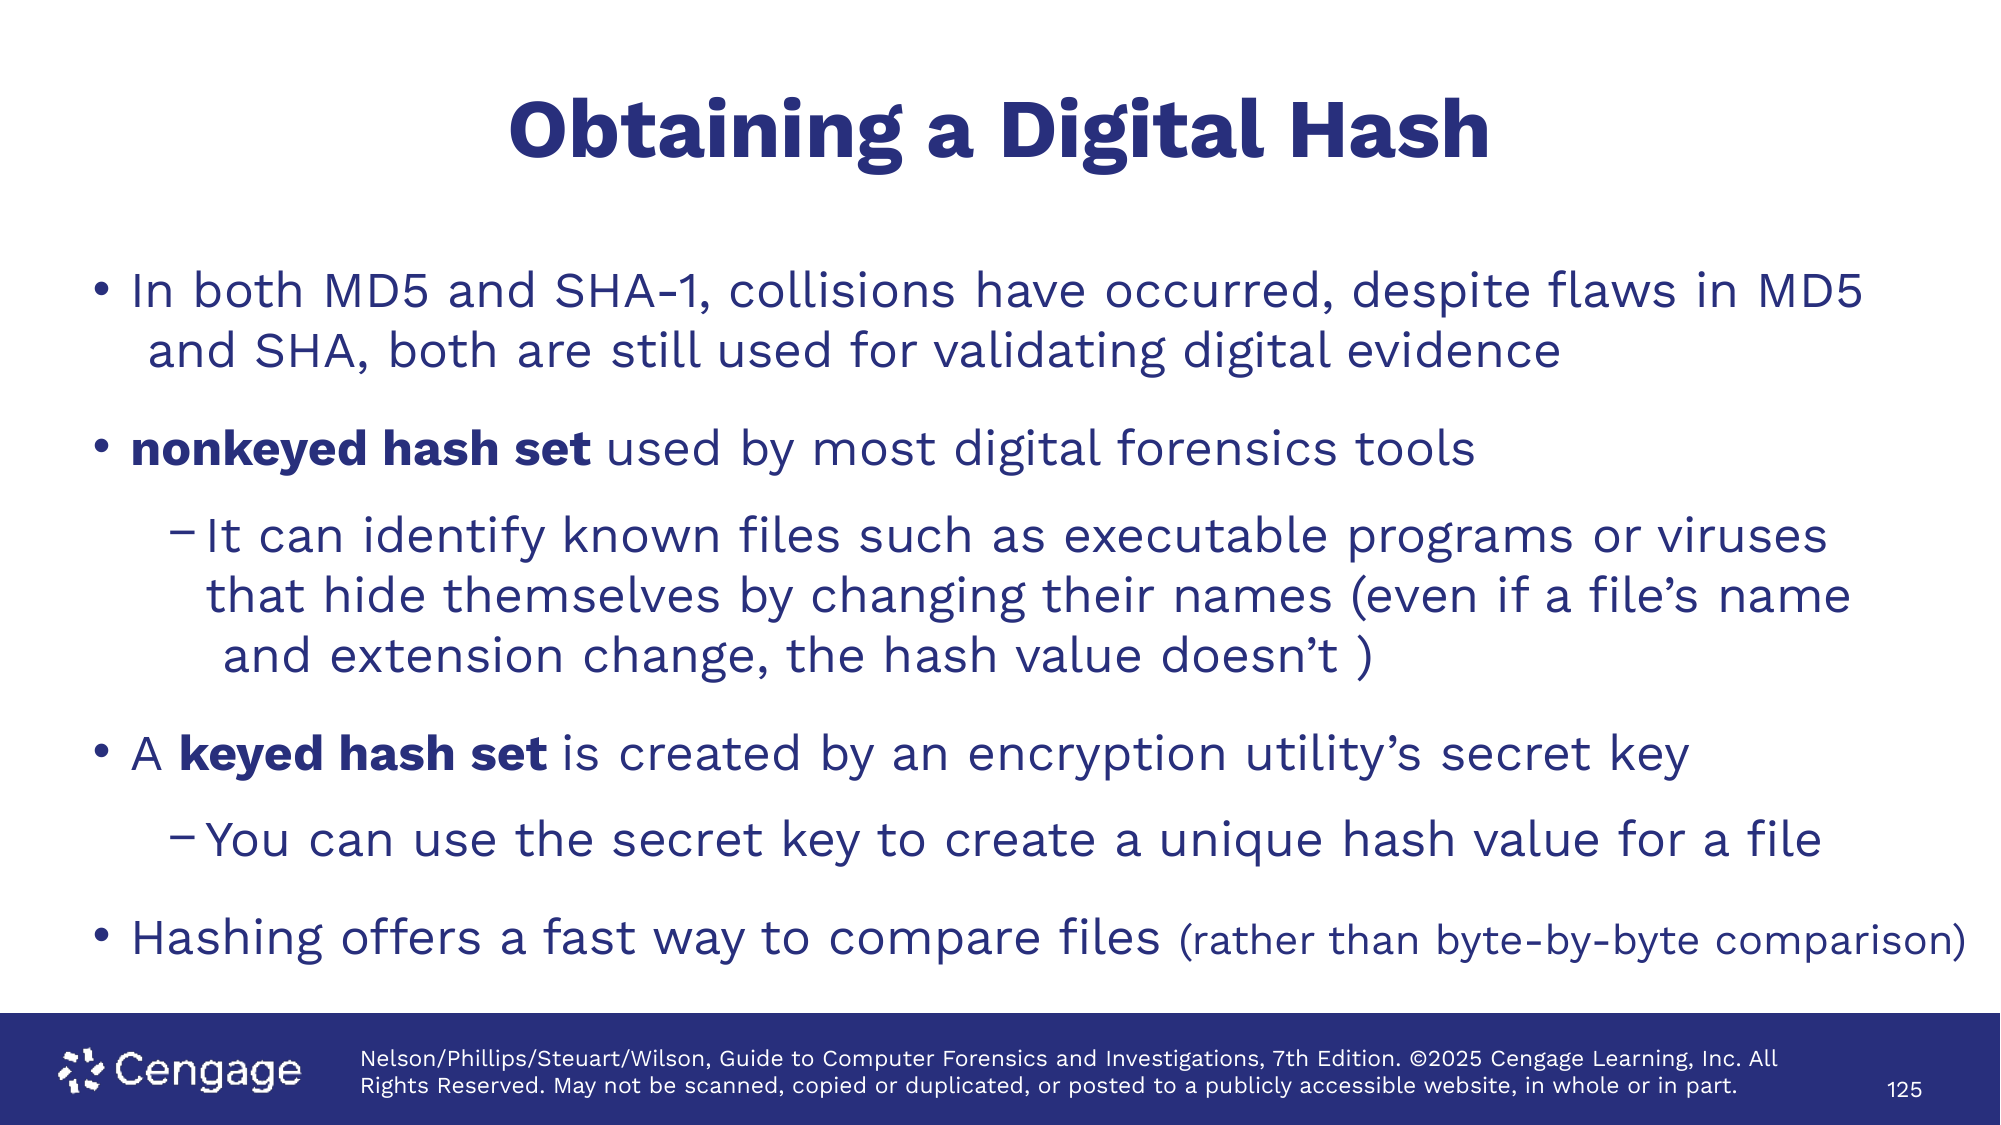

# Obtaining a Digital Hash
In both MD5 and SHA-1, collisions have occurred, despite flaws in MD5
 and SHA, both are still used for validating digital evidence
nonkeyed hash set used by most digital forensics tools
It can identify known files such as executable programs or viruses
that hide themselves by changing their names (even if a file’s name
 and extension change, the hash value doesn’t )
A keyed hash set is created by an encryption utility’s secret key
You can use the secret key to create a unique hash value for a file
Hashing offers a fast way to compare files (rather than byte-by-byte comparison)